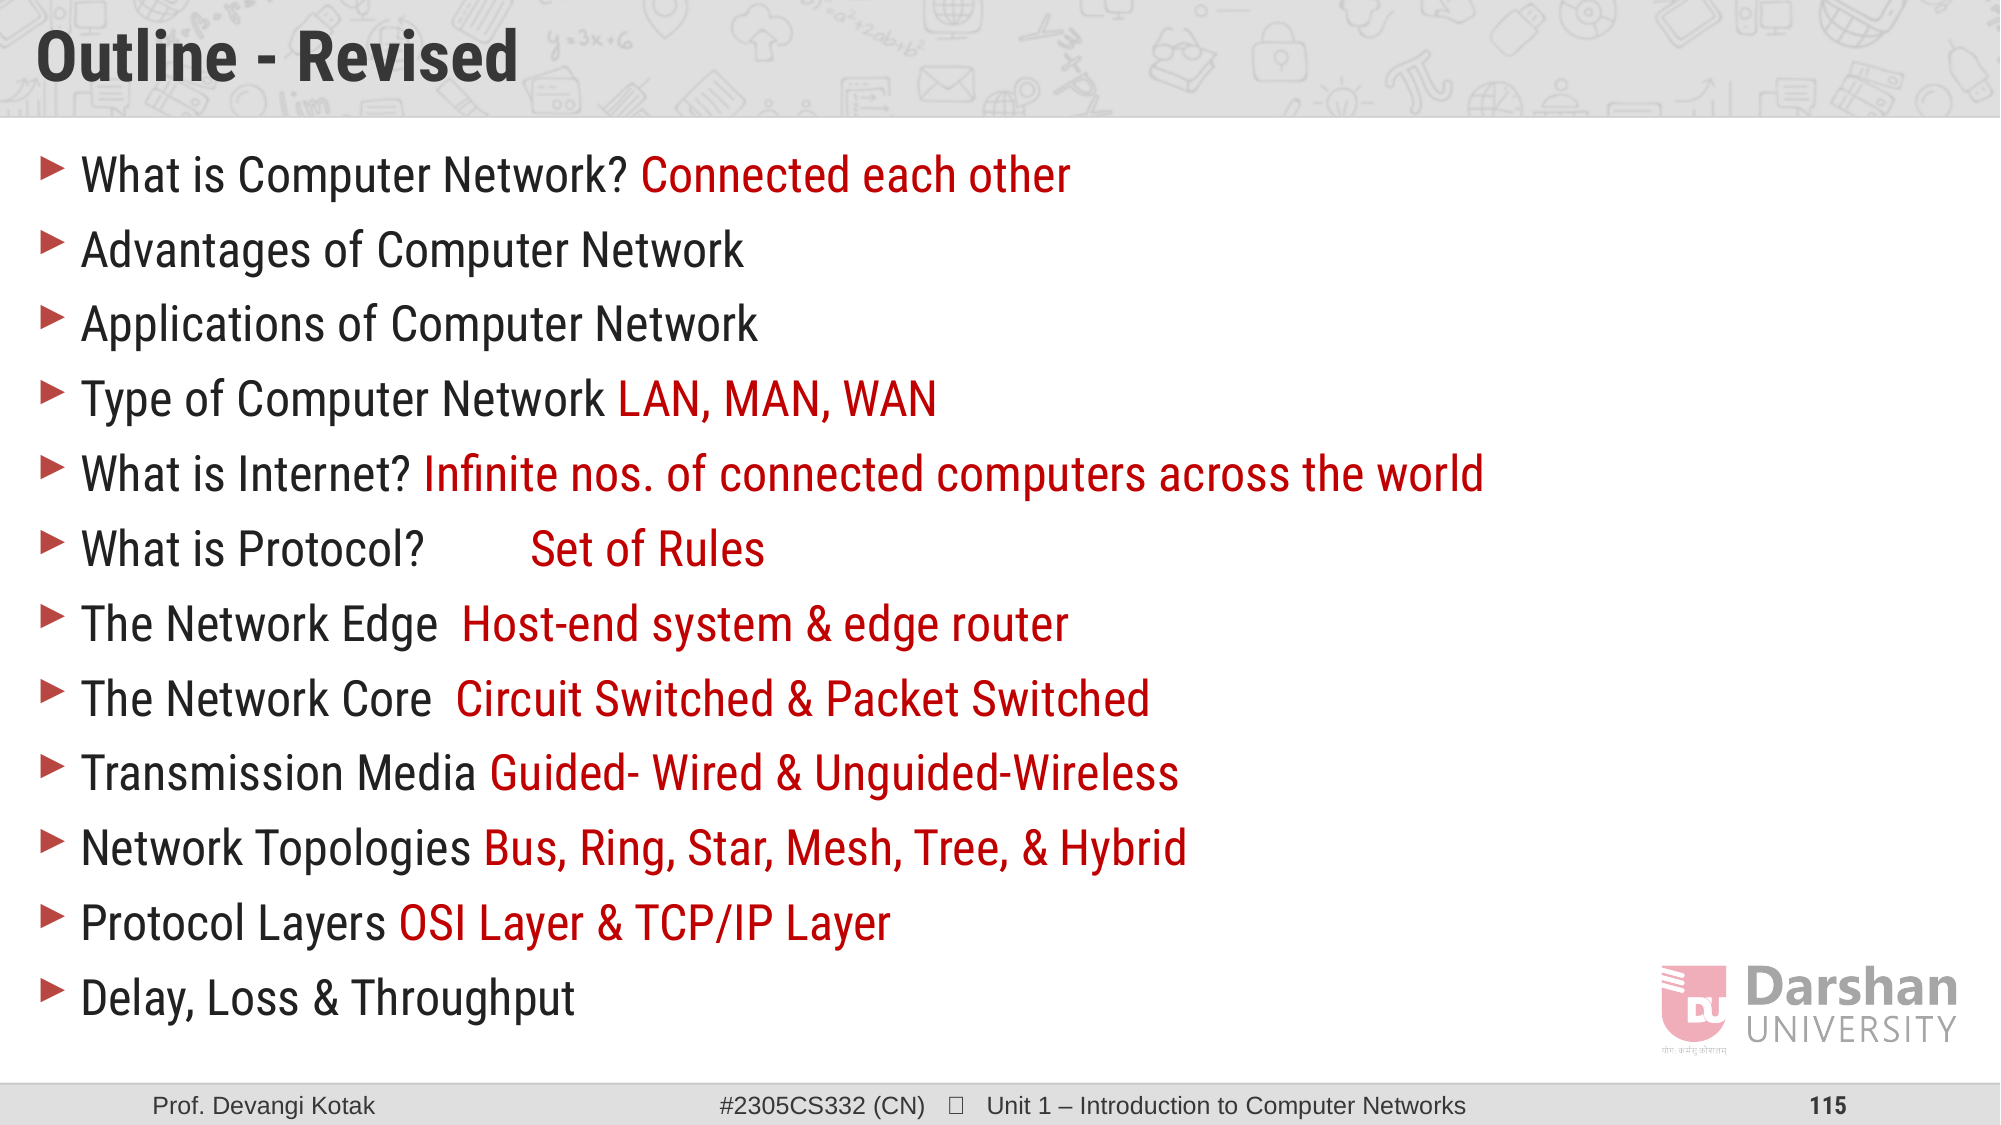

# Outline - Revised
What is Computer Network? Connected each other
Advantages of Computer Network
Applications of Computer Network
Type of Computer Network LAN, MAN, WAN
What is Internet? Infinite nos. of connected computers across the world
What is Protocol? 	Set of Rules
The Network Edge  Host-end system & edge router
The Network Core  Circuit Switched & Packet Switched
Transmission Media Guided- Wired & Unguided-Wireless
Network Topologies Bus, Ring, Star, Mesh, Tree, & Hybrid
Protocol Layers OSI Layer & TCP/IP Layer
Delay, Loss & Throughput